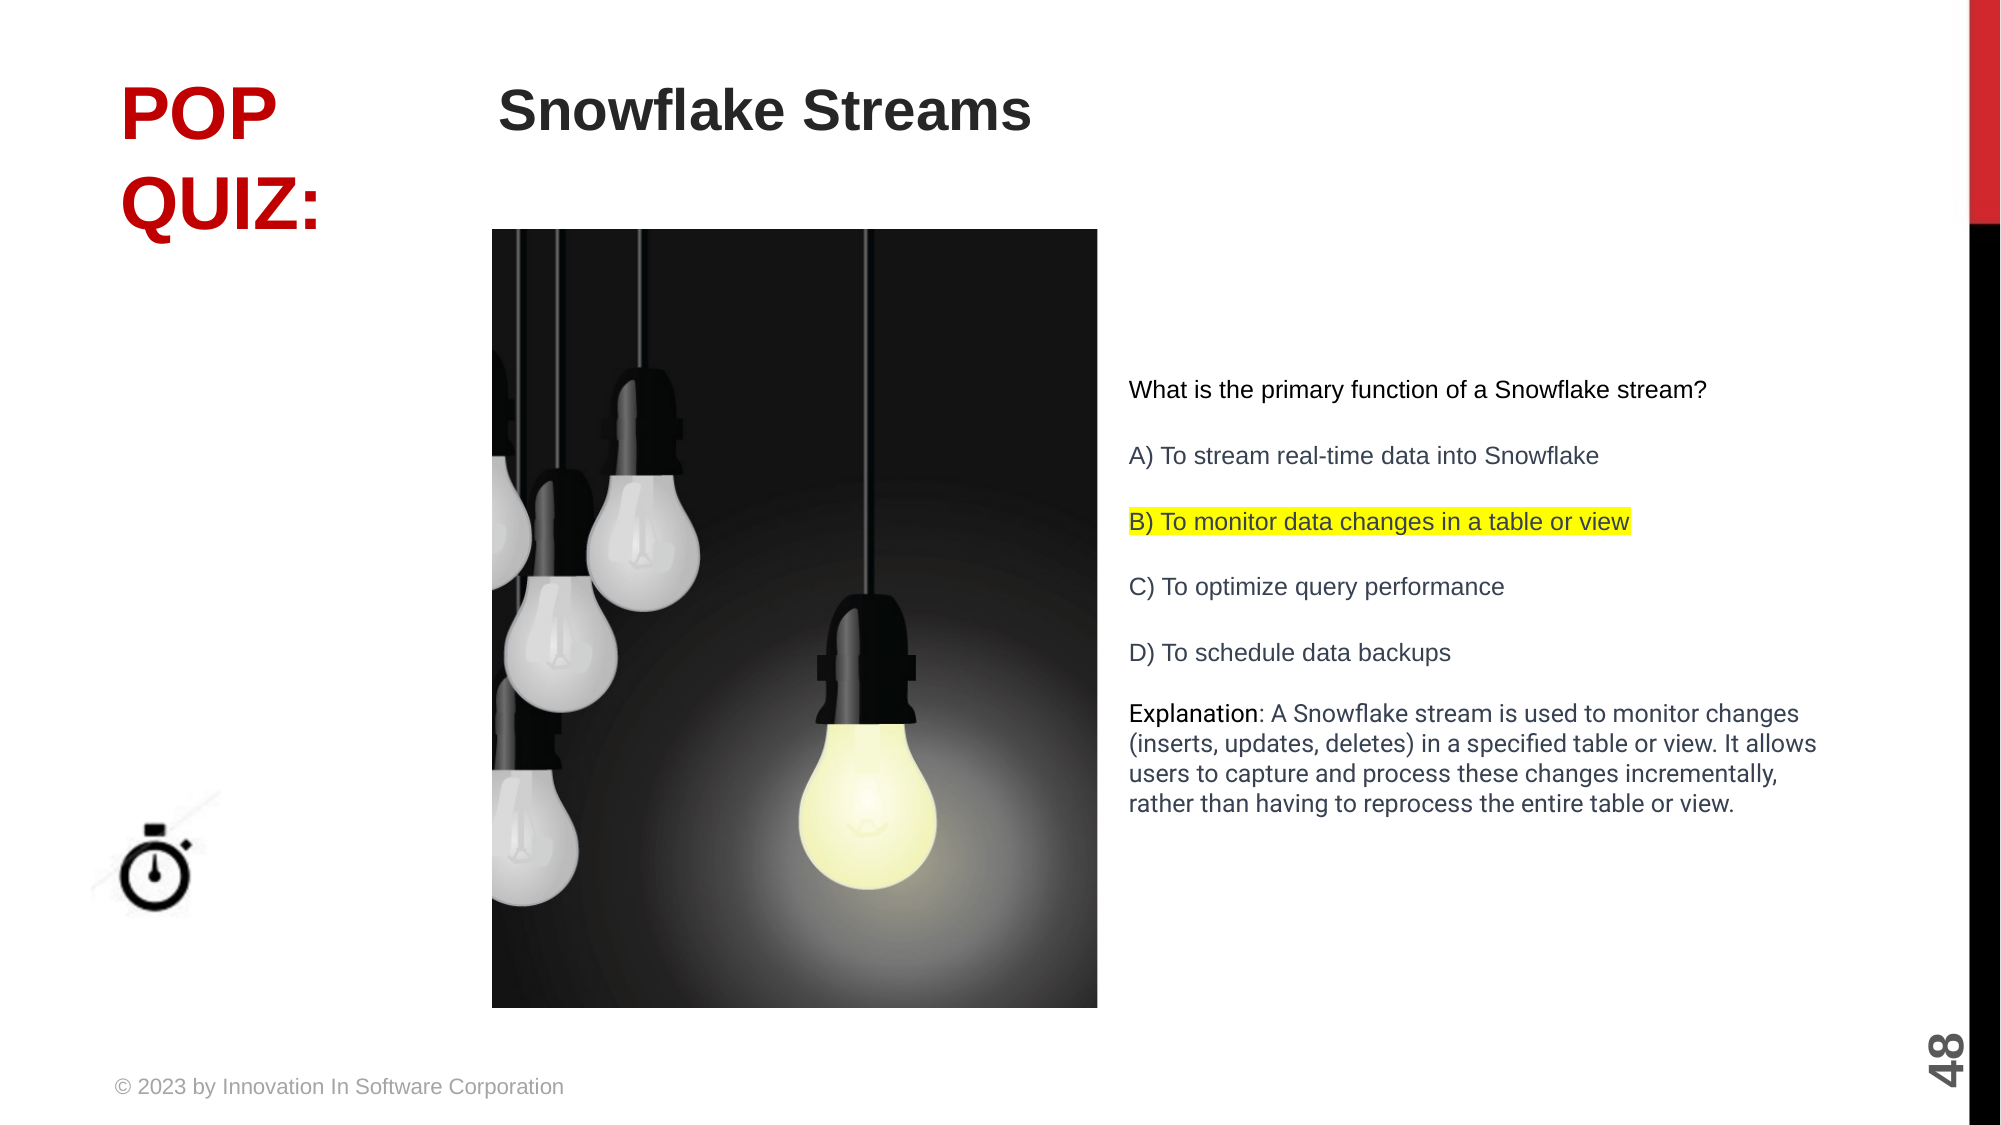

# Snowflake Streams

What is the primary function of a Snowflake stream?
A) To stream real-time data into Snowflake
B) To monitor data changes in a table or view
C) To optimize query performance
D) To schedule data backups
Explanation: A Snowflake stream is used to monitor changes (inserts, updates, deletes) in a specified table or view. It allows users to capture and process these changes incrementally, rather than having to reprocess the entire table or view.

5 MINUTES
48
© 2023 by Innovation In Software Corporation